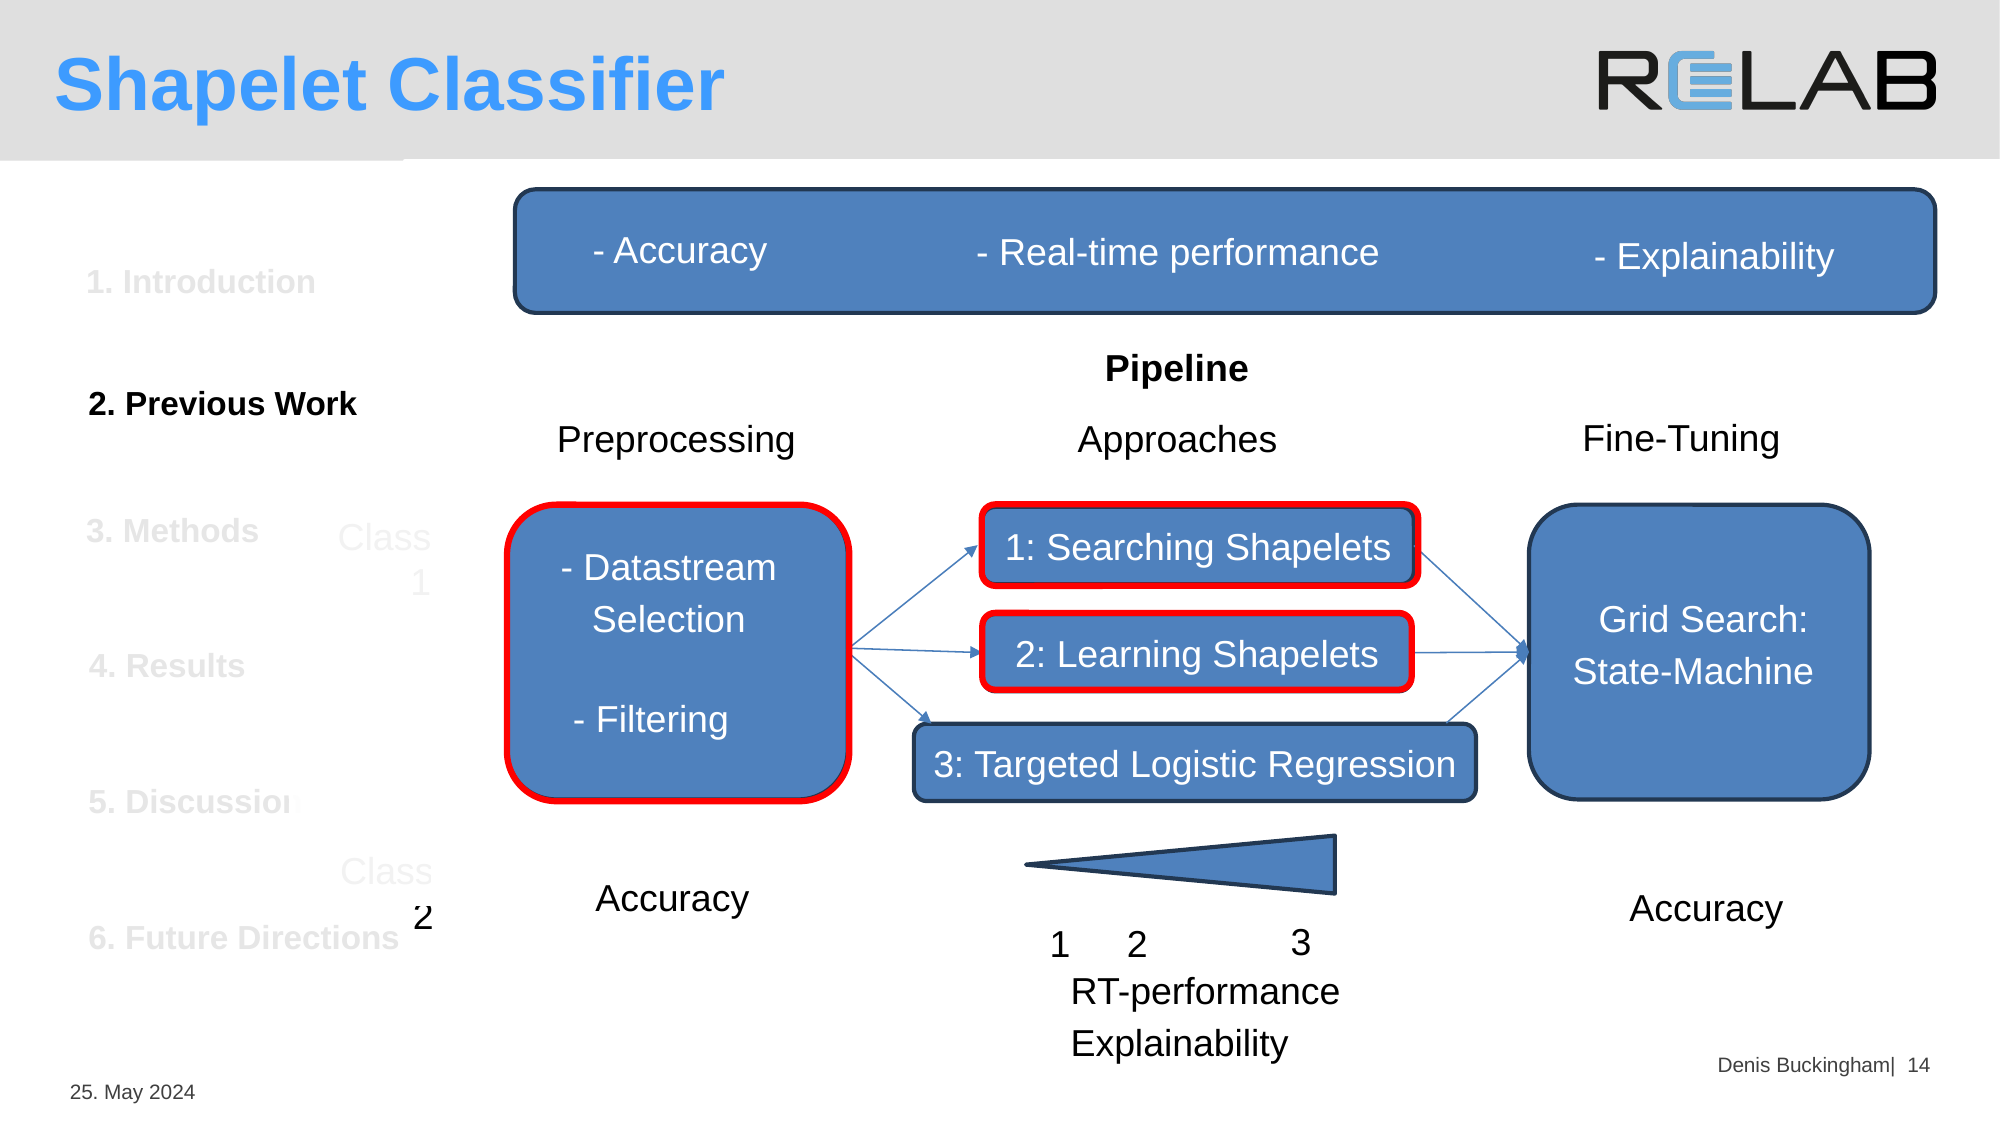

# Shapelet Classifier

- Accuracy
- Real-time performance
- Explainability

1. Introduction
Grabocka et al., 2014
Pipeline
2. Previous Work
Fine-Tuning
Preprocessing
Approaches

3. Methods

Class 1
1: Searching Shapelets
- Datastream
   Selection
Grid Search:
State-Machine

2: Learning Shapelets
4. Results
- Filtering

3: Targeted Logistic Regression
5. Discussion

Class 2
Accuracy
Accuracy
6. Future Directions
3
1
2
RT-performance
Explainability
Denis Buckingham|  14